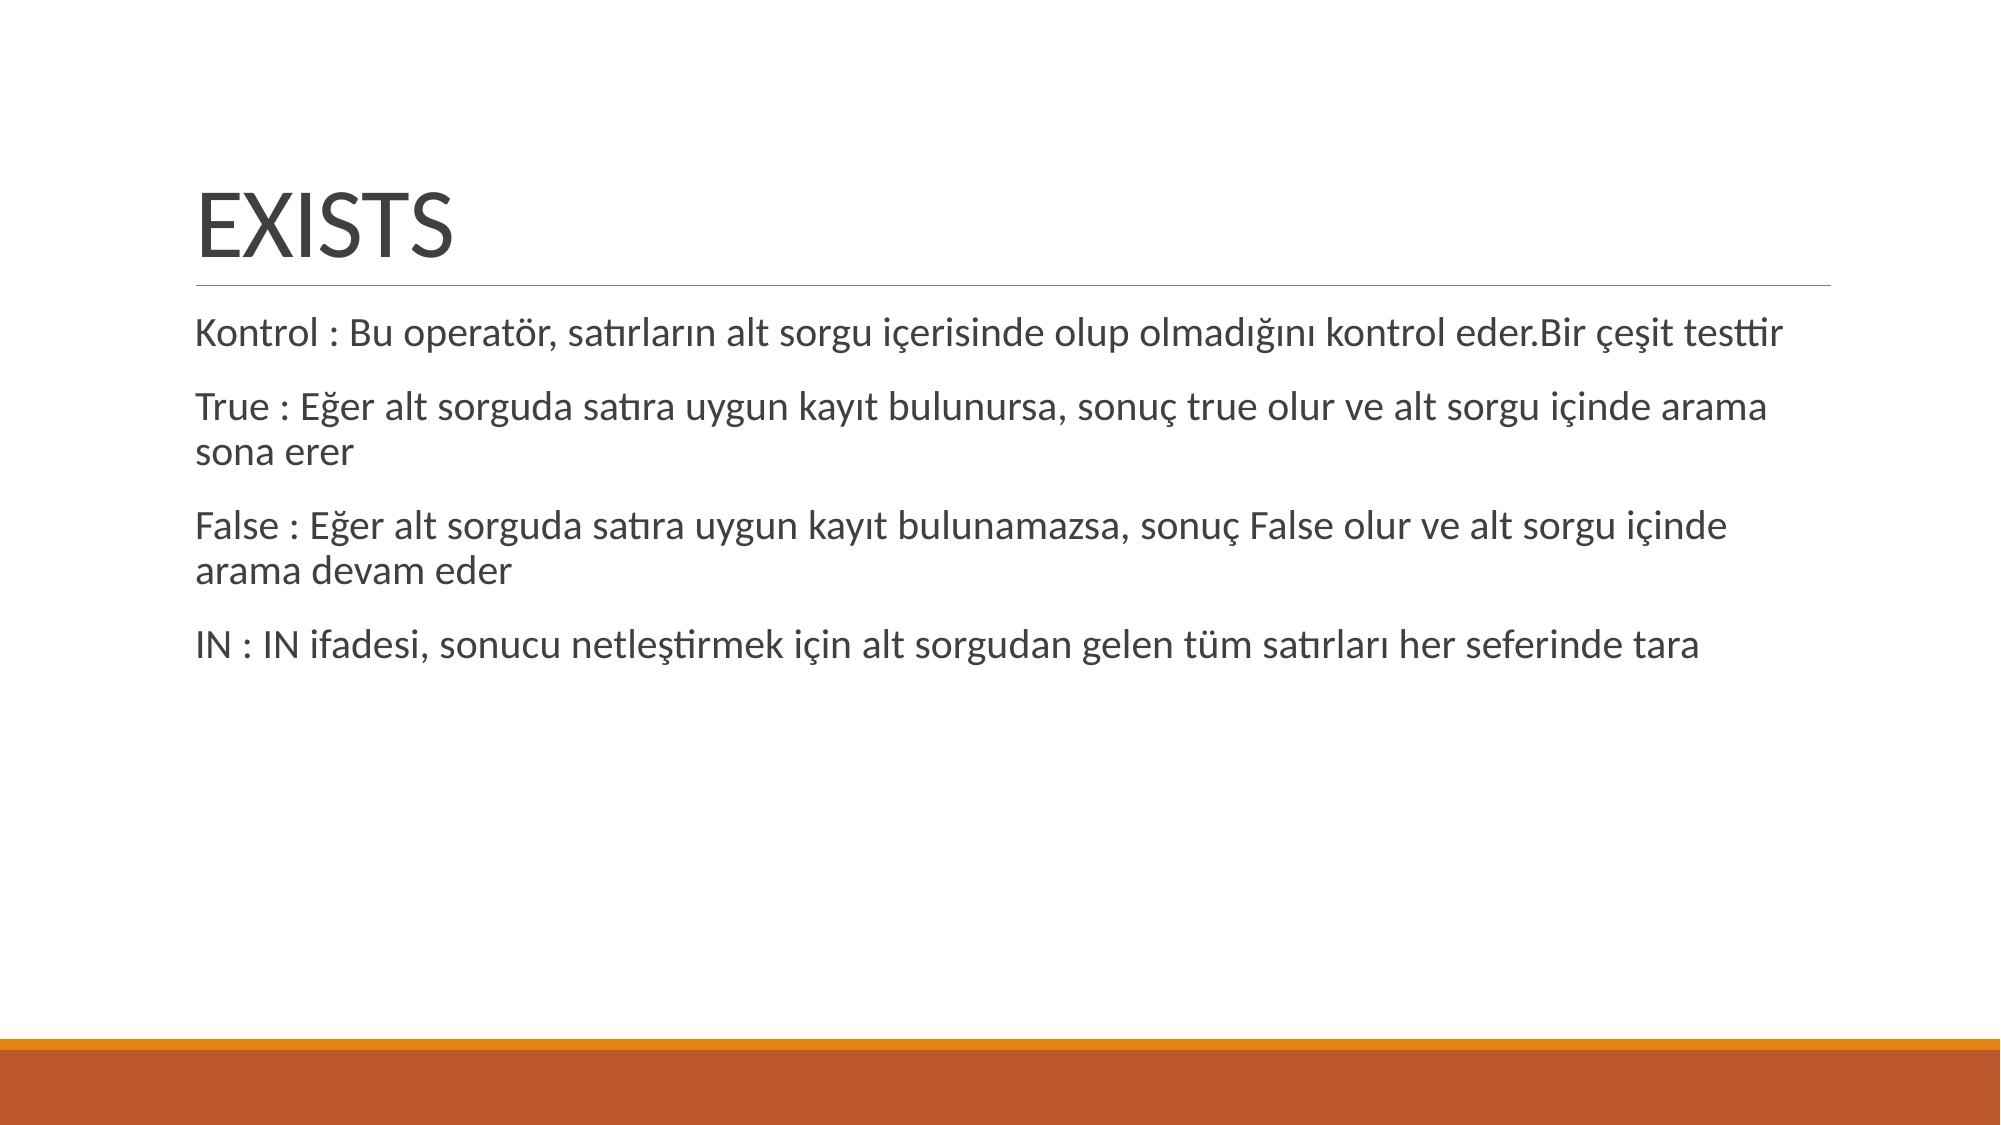

# EXISTS
Kontrol : Bu operatör, satırların alt sorgu içerisinde olup olmadığını kontrol eder.Bir çeşit testtir
True : Eğer alt sorguda satıra uygun kayıt bulunursa, sonuç true olur ve alt sorgu içinde arama sona erer
False : Eğer alt sorguda satıra uygun kayıt bulunamazsa, sonuç False olur ve alt sorgu içinde arama devam eder
IN : IN ifadesi, sonucu netleştirmek için alt sorgudan gelen tüm satırları her seferinde tara